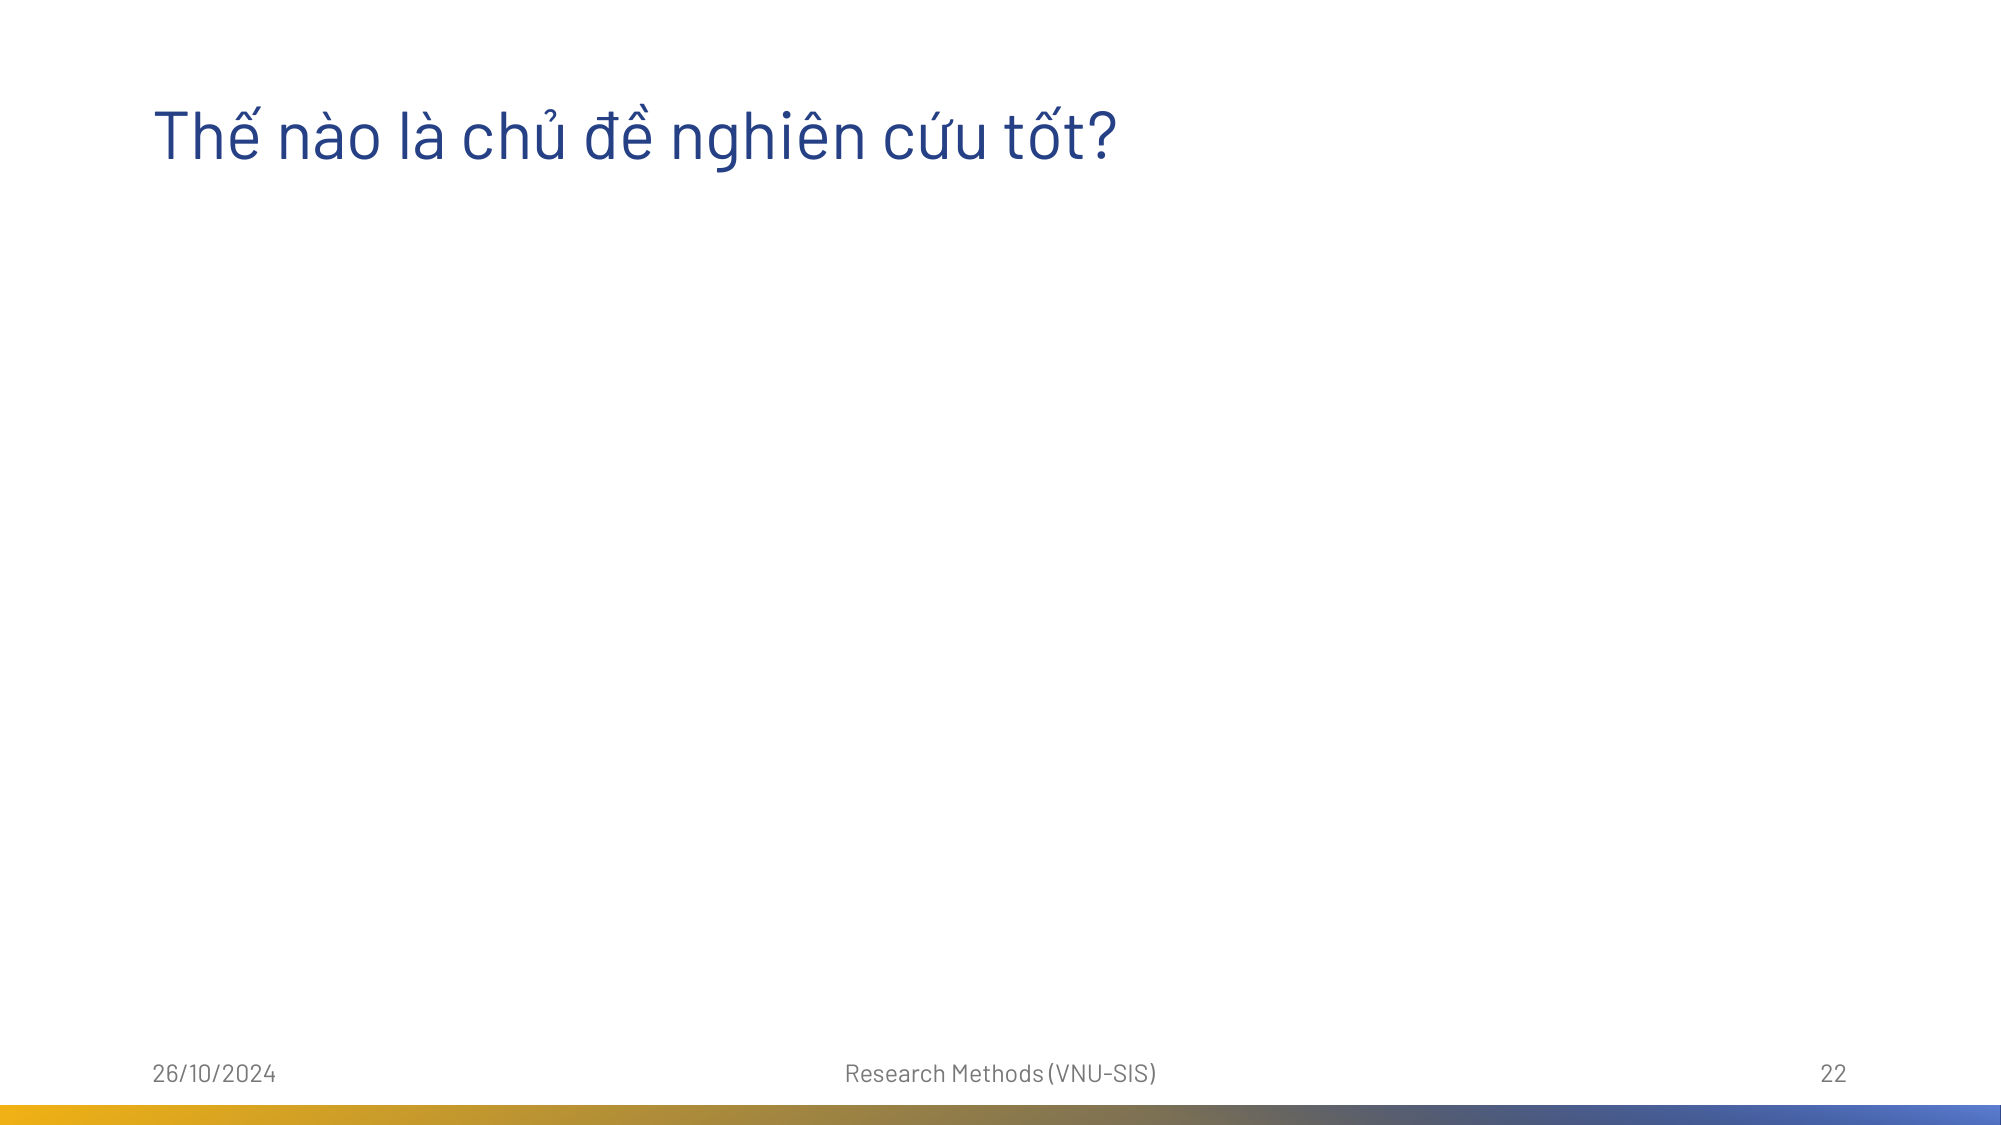

# Thế nào là chủ đề nghiên cứu tốt?
26/10/2024
Research Methods (VNU-SIS)
22